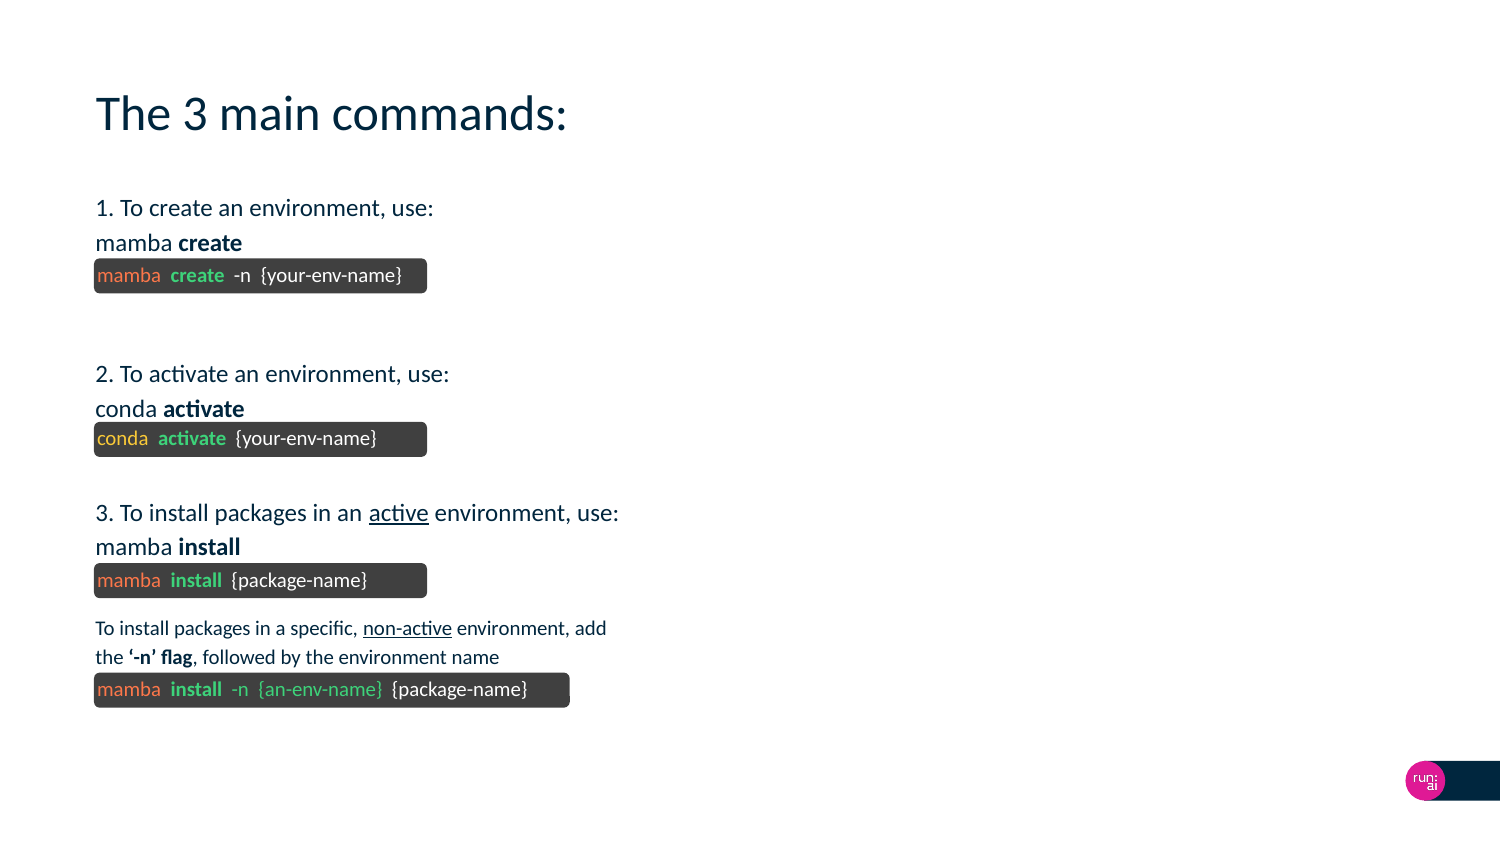

# The 3 main commands:
1. To create an environment, use:
mamba create
mamba  create  -n  {your-env-name}
2. To activate an environment, use:
conda activate
conda  activate  {your-env-name}
3. To install packages in an active environment, use: mamba install
mamba  install  {package-name}
To install packages in a specific, non-active environment, add the ‘-n’ flag, followed by the environment name
mamba  install  -n  {an-env-name}  {package-name}